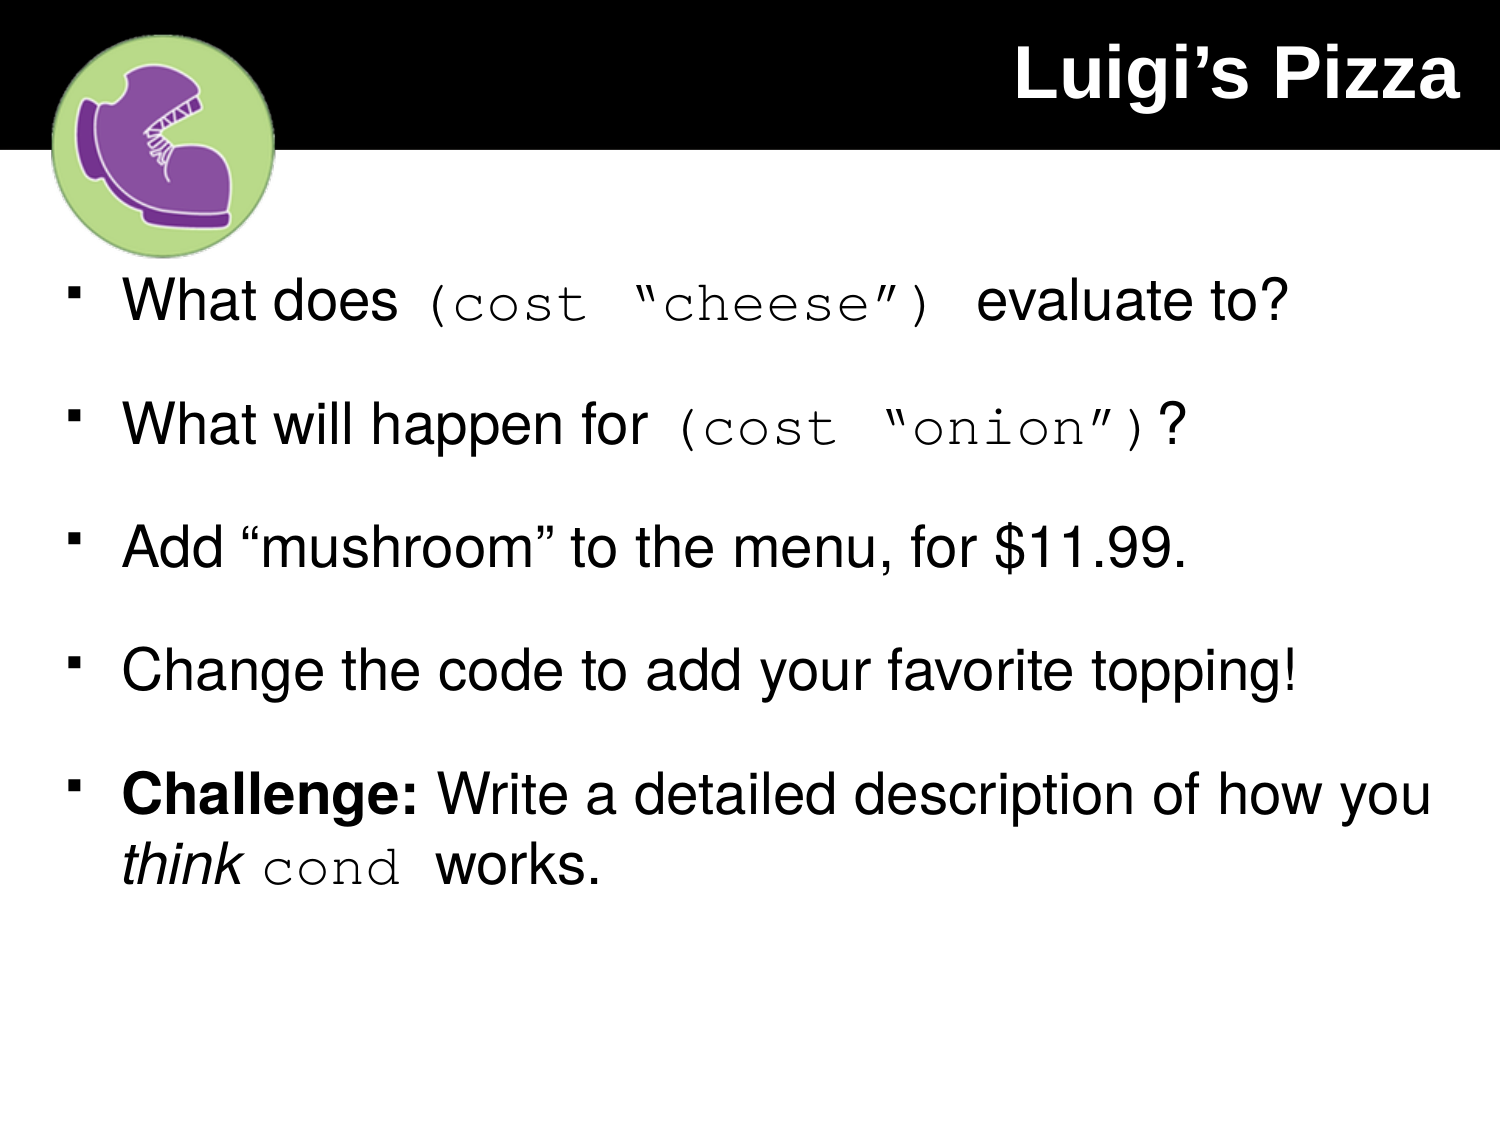

# Luigi’s Pizza
What does (cost “cheese”) evaluate to?
What will happen for (cost “onion”)?
Add “mushroom” to the menu, for $11.99.
Change the code to add your favorite topping!
Challenge: Write a detailed description of how you think cond works.